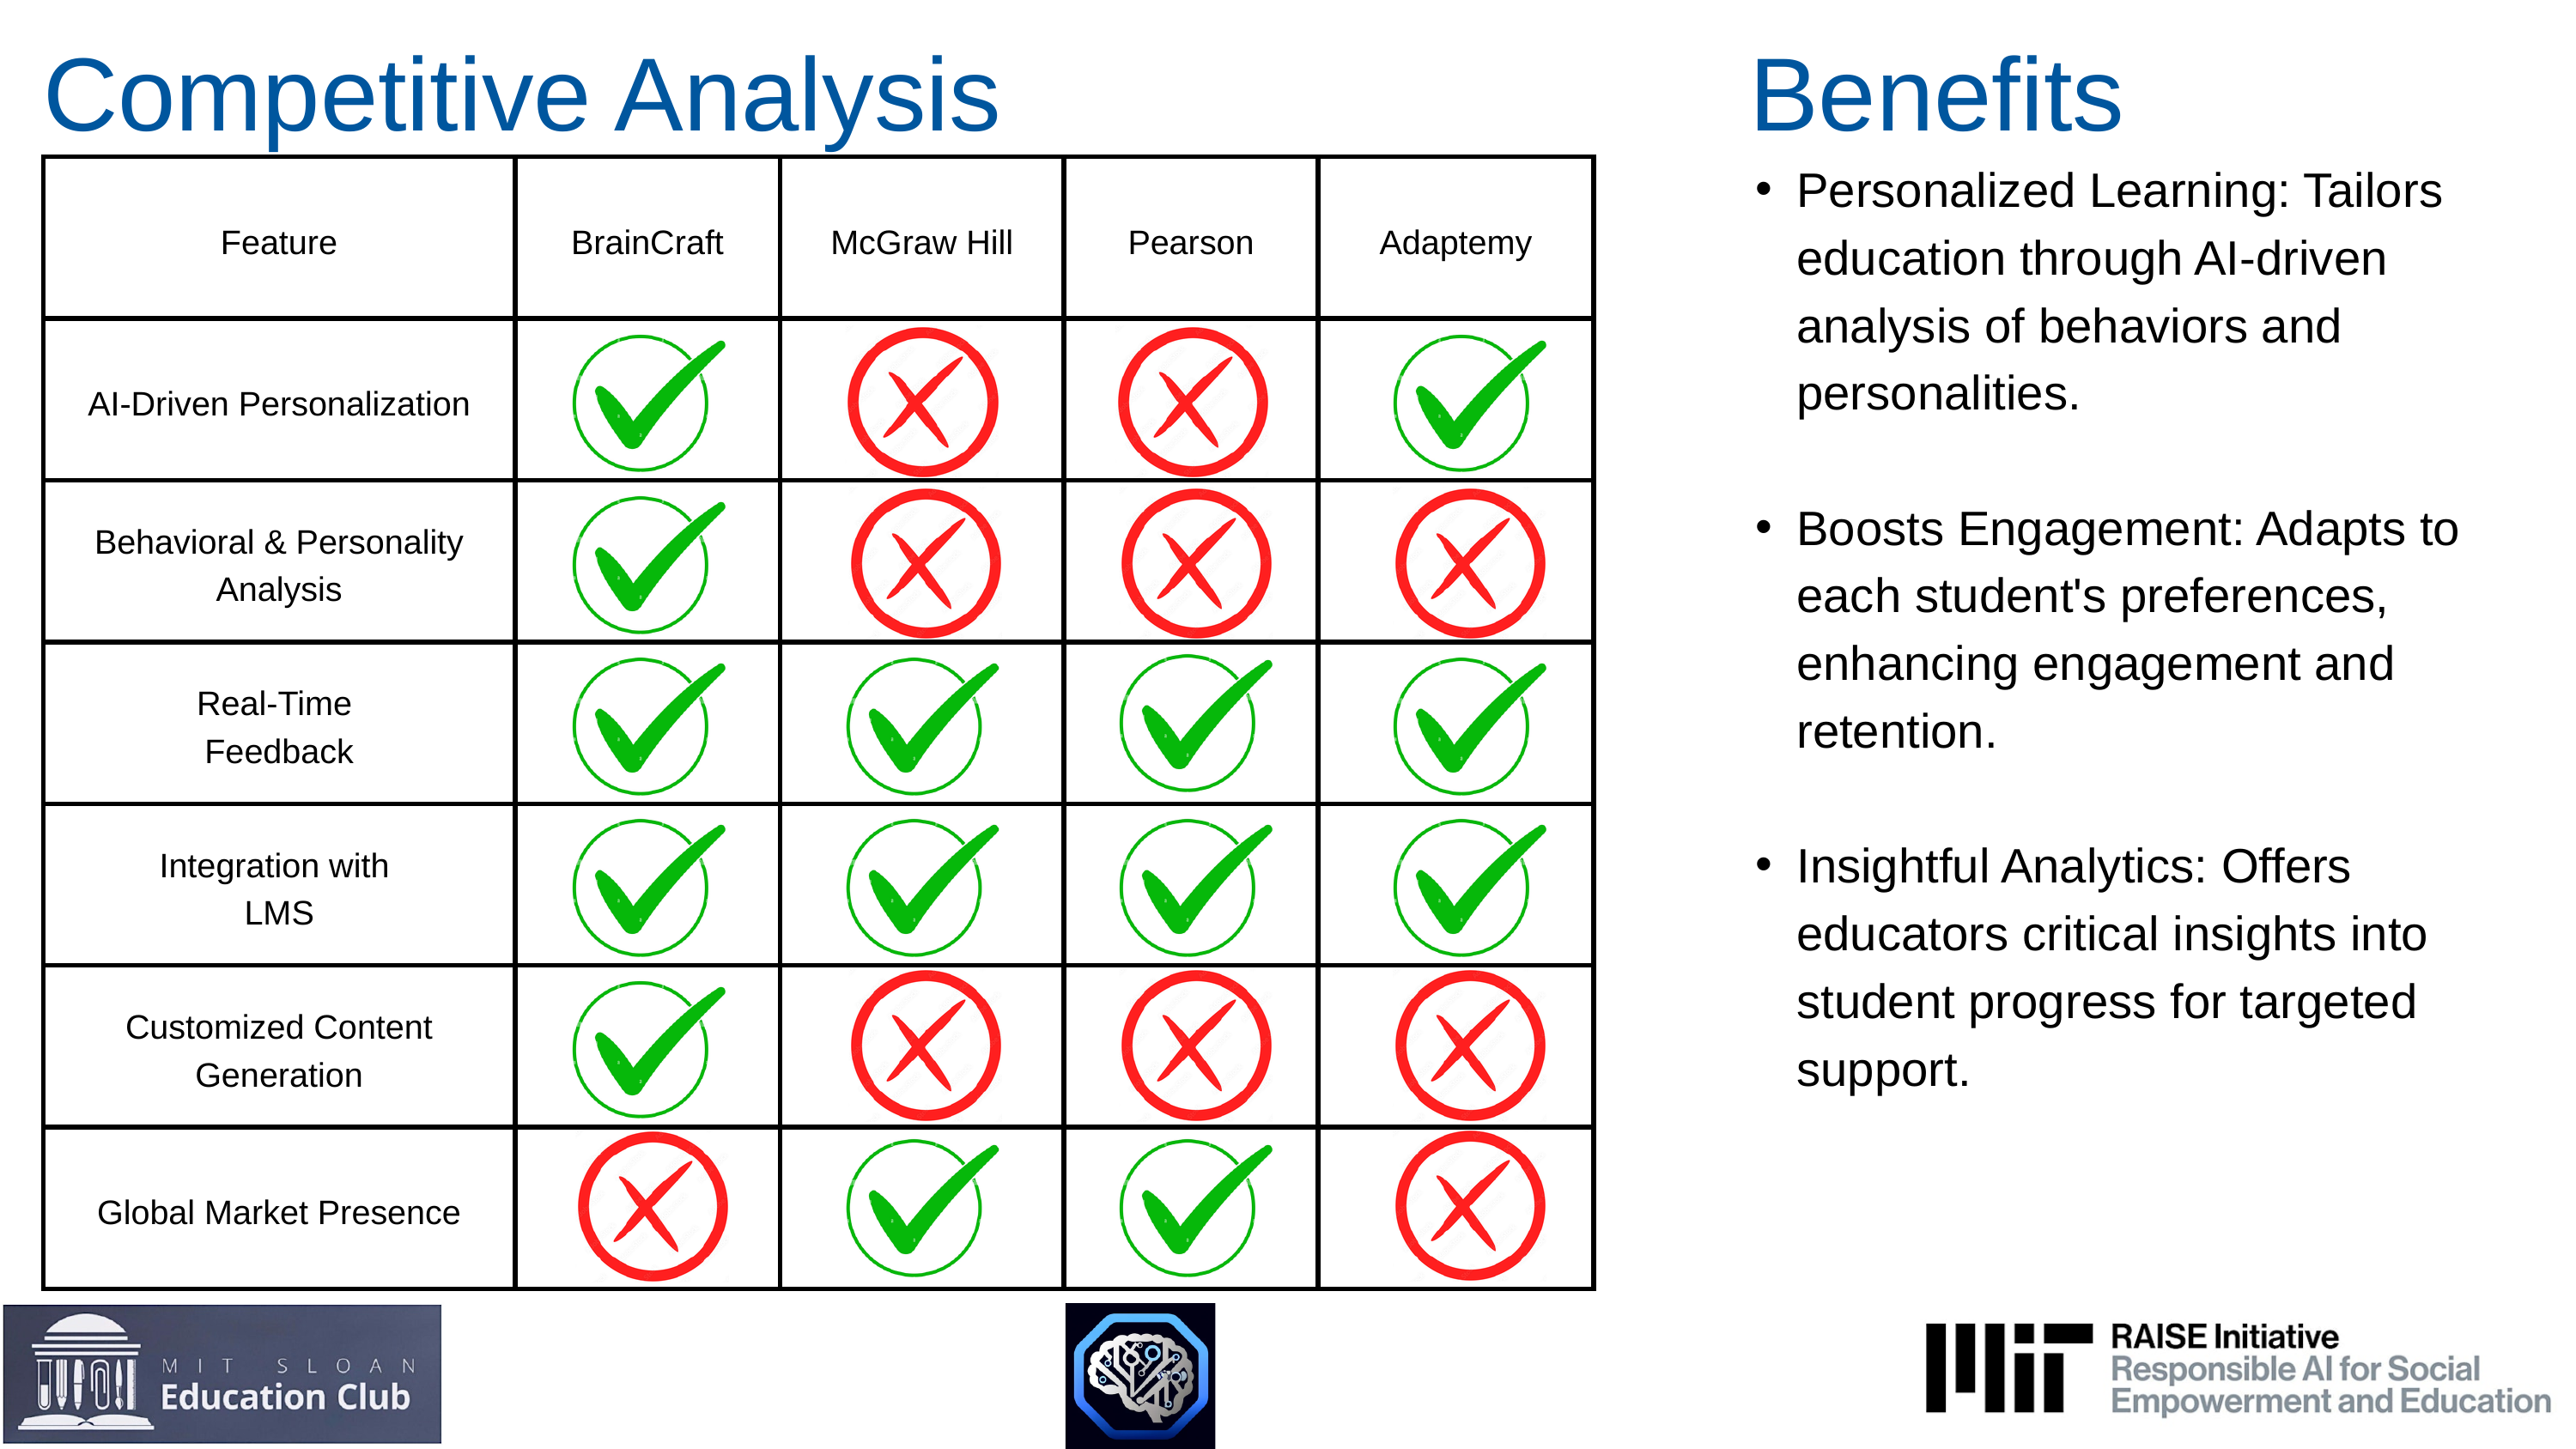

Competitive Analysis
Benefits
Personalized Learning: Tailors education through AI-driven analysis of behaviors and personalities.

Boosts Engagement: Adapts to each student's preferences, enhancing engagement and retention.

Insightful Analytics: Offers educators critical insights into student progress for targeted support.

| Feature | BrainCraft | McGraw Hill | Pearson | Adaptemy |
| --- | --- | --- | --- | --- |
| AI-Driven Personalization |  |  |  |  |
| Behavioral & Personality Analysis |  |  |  |  |
| Real-Time Feedback |  |  |  |  |
| Integration with LMS |  |  |  |  |
| Customized Content Generation |  |  |  |  |
| Global Market Presence |  |  |  |  |